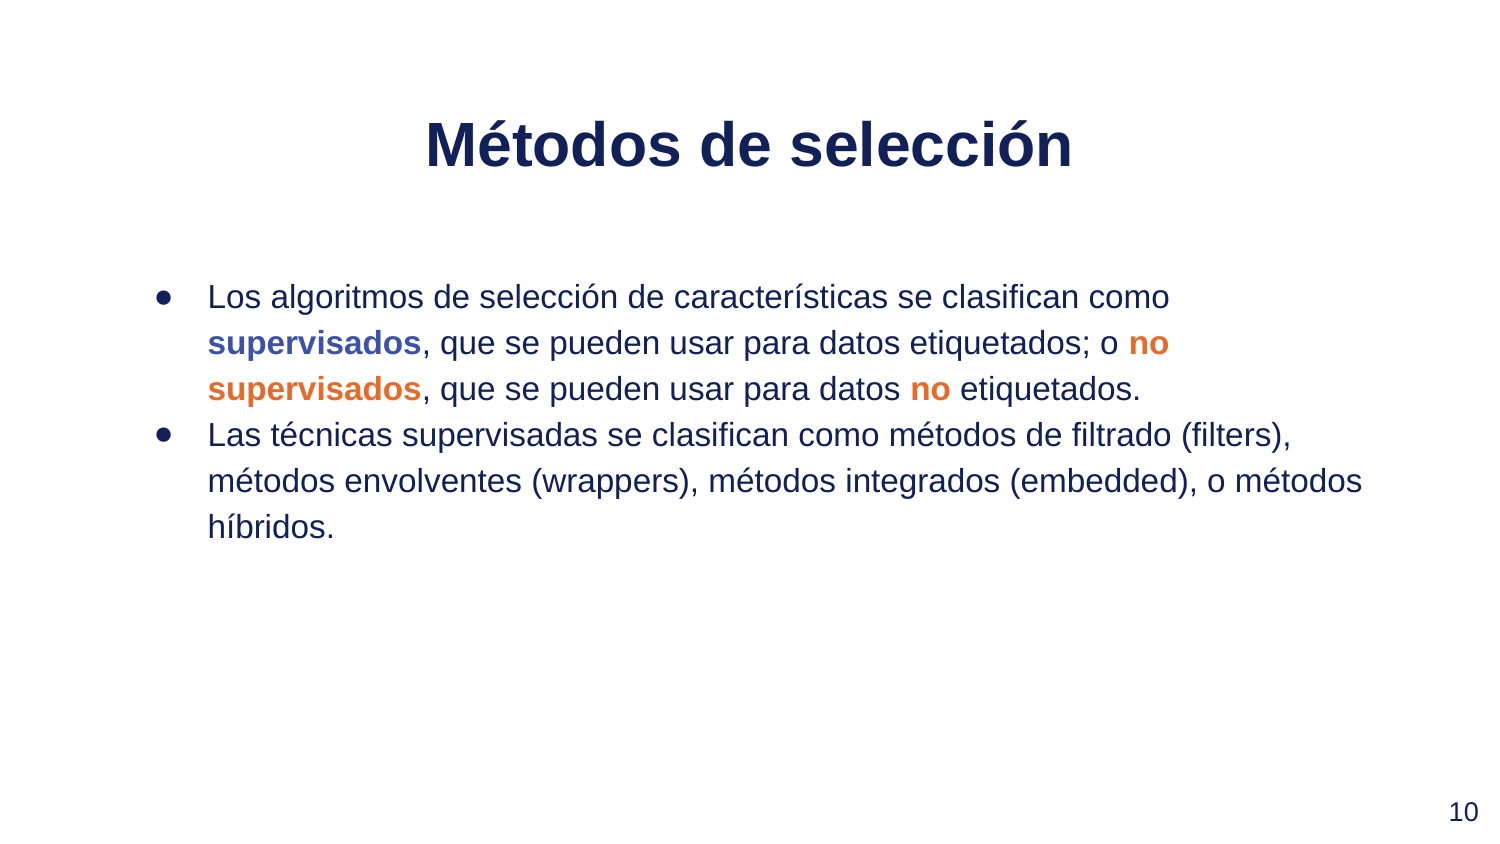

Métodos de selección
Los algoritmos de selección de características se clasifican como supervisados, que se pueden usar para datos etiquetados; o no supervisados, que se pueden usar para datos no etiquetados.
Las técnicas supervisadas se clasifican como métodos de filtrado (filters), métodos envolventes (wrappers), métodos integrados (embedded), o métodos híbridos.
10